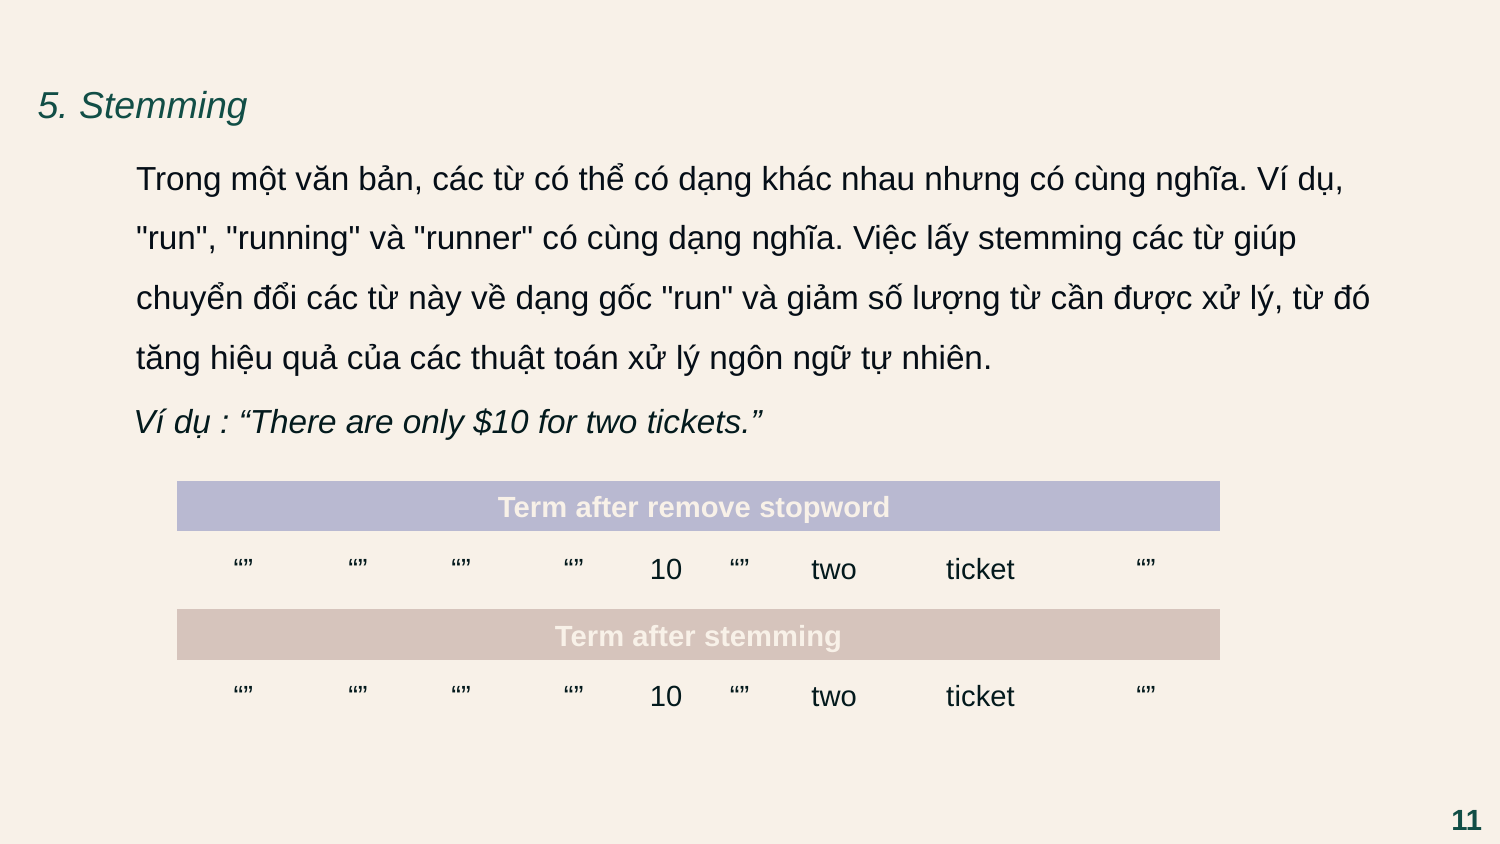

5. Stemming
Trong một văn bản, các từ có thể có dạng khác nhau nhưng có cùng nghĩa. Ví dụ, "run", "running" và "runner" có cùng dạng nghĩa. Việc lấy stemming các từ giúp chuyển đổi các từ này về dạng gốc "run" và giảm số lượng từ cần được xử lý, từ đó tăng hiệu quả của các thuật toán xử lý ngôn ngữ tự nhiên.
Ví dụ : “There are only $10 for two tickets.”
Term after remove stopword
| “” | “” | “” | “” | 10 | “” | two | ticket | “” |
| --- | --- | --- | --- | --- | --- | --- | --- | --- |
Term after stemming
| “” | “” | “” | “” | 10 | “” | two | ticket | “” |
| --- | --- | --- | --- | --- | --- | --- | --- | --- |
11